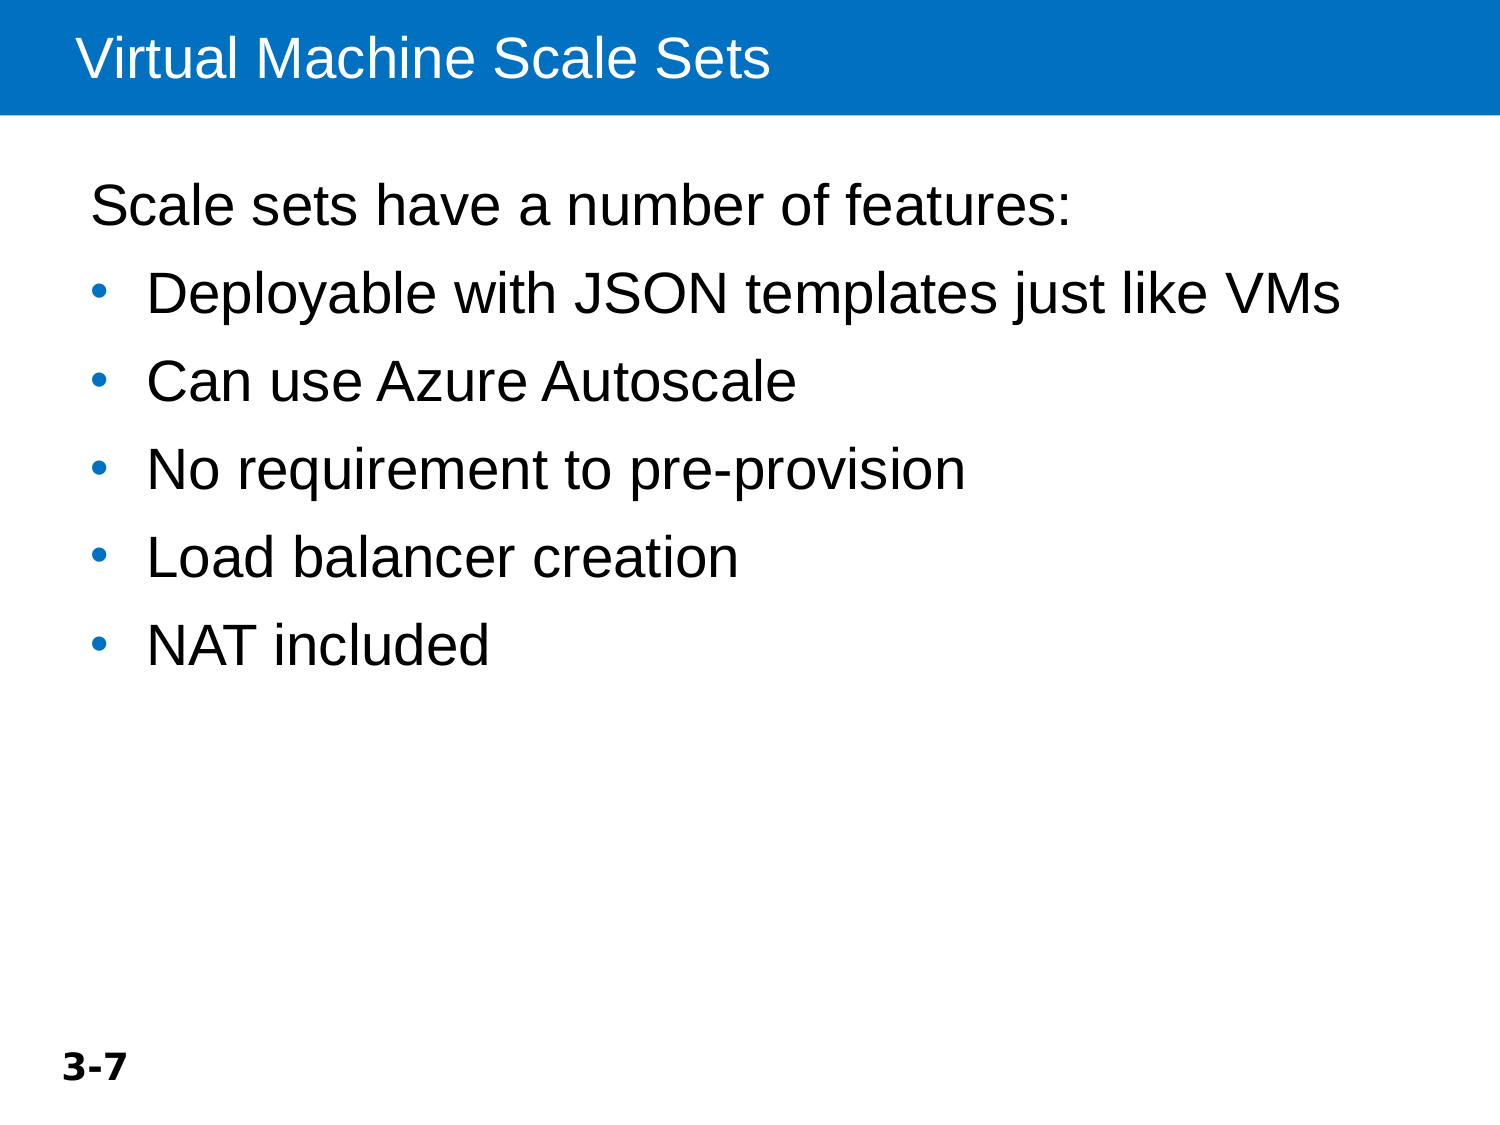

# Virtual Machine Scale Sets
Scale sets have a number of features:
Deployable with JSON templates just like VMs
Can use Azure Autoscale
No requirement to pre-provision
Load balancer creation
NAT included

3-7